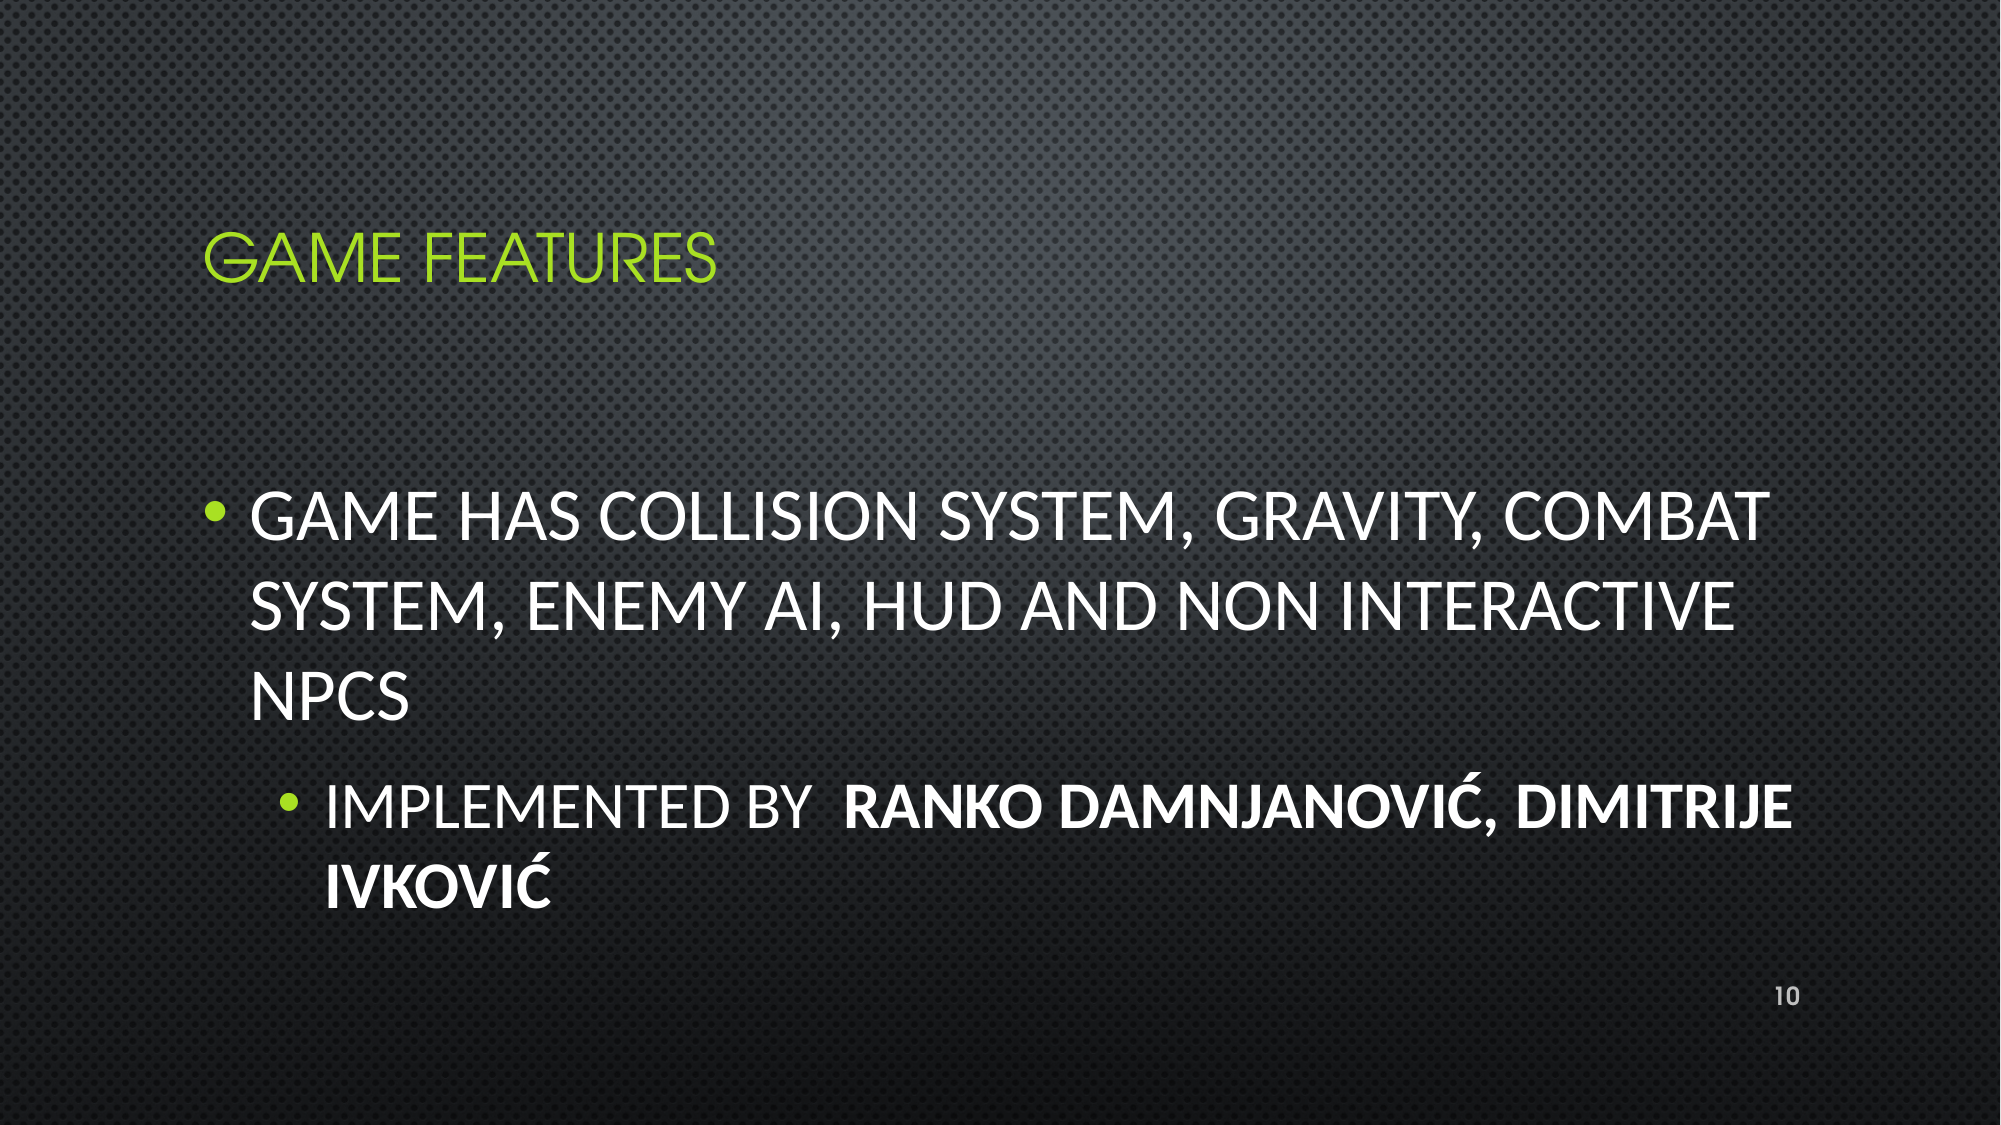

# GAME FEATURES
Game has collision system, gravity, combat system, enemy ai, HUD and non interactive npcs
Implemented by  Ranko Damnjanović, Dimitrije Ivković
10